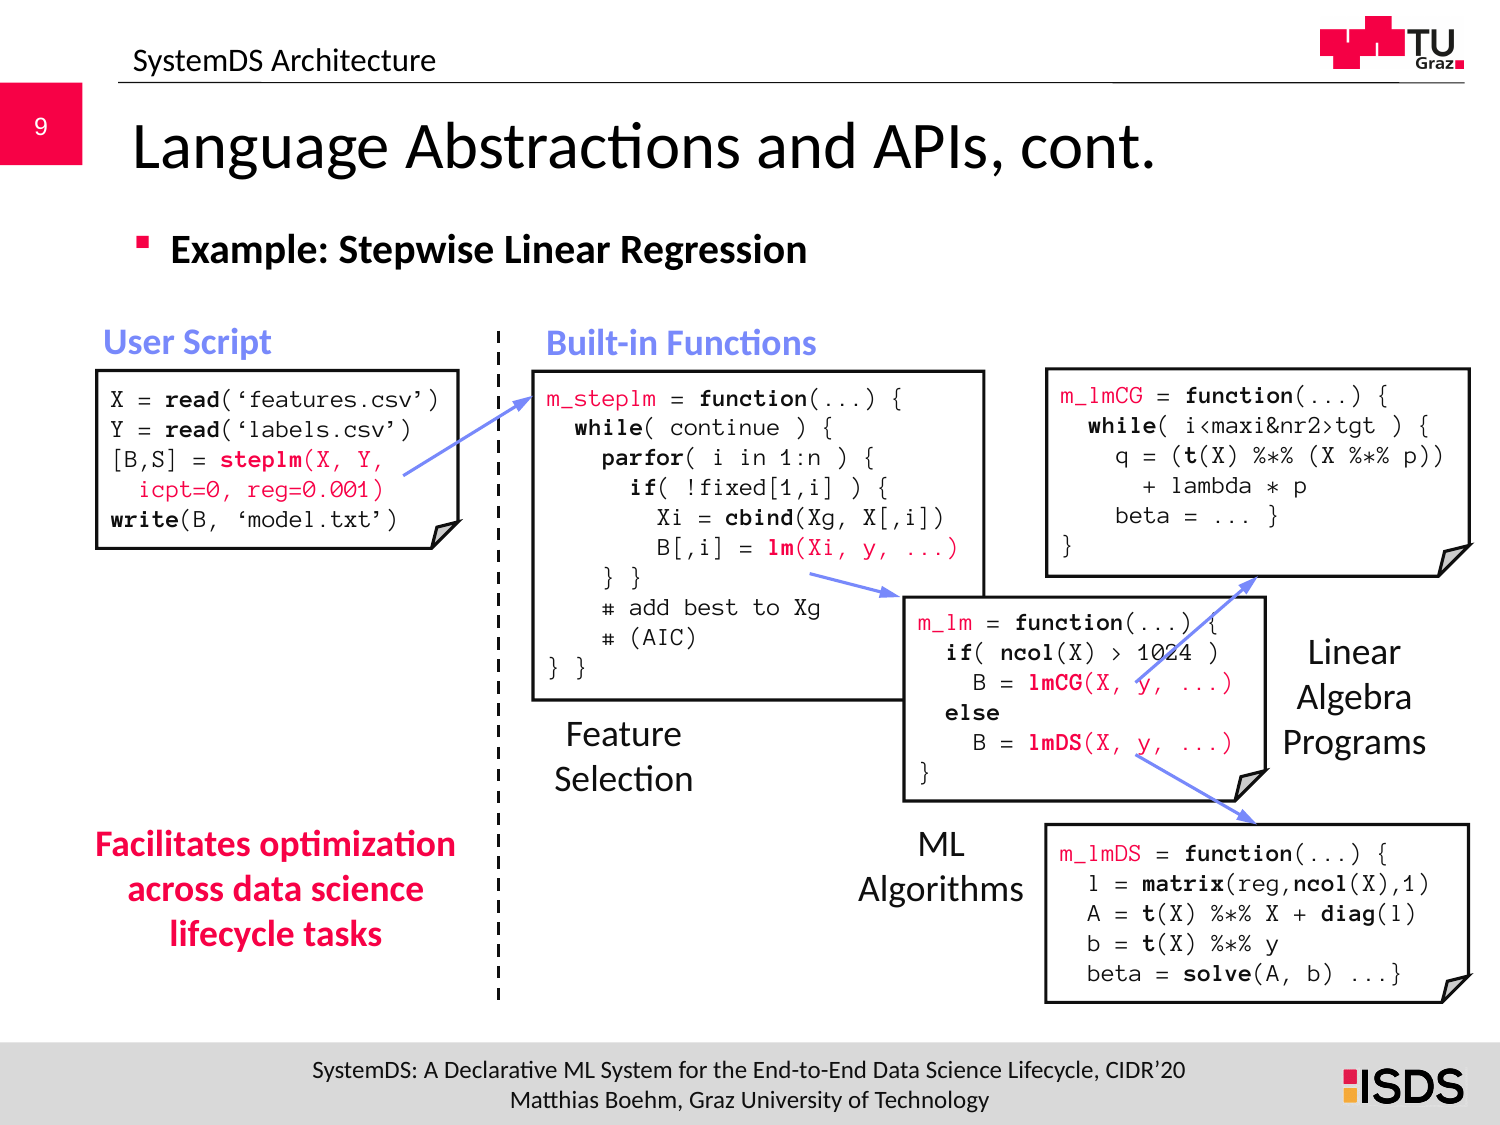

SystemDS Architecture

# Language Abstractions and APIs, cont.
Example: Stepwise Linear Regression
User Script
Built-in Functions
m_lmCG = function(...) {
  while( i<maxi&nr2>tgt ) {
    q = (t(X) %*% (X %*% p))
      + lambda * p
    beta = ... }
}
X = read(‘features.csv’)
Y = read(‘labels.csv’)
[B,S] = steplm(X, Y,
  icpt=0, reg=0.001)
write(B, ‘model.txt’)
m_steplm = function(...) {
  while( continue ) {
    parfor( i in 1:n ) {
      if( !fixed[1,i] ) {
        Xi = cbind(Xg, X[,i])
        B[,i] = lm(Xi, y, ...)
    } }
    # add best to Xg
    # (AIC)
} }
m_lm = function(...) {
  if( ncol(X) > 1024 )
    B = lmCG(X, y, ...)
  else
    B = lmDS(X, y, ...)
}
Linear Algebra Programs
Feature Selection
Facilitates optimization across data science lifecycle tasks
ML Algorithms
m_lmDS = function(...) {
  l = matrix(reg,ncol(X),1)
  A = t(X) %*% X + diag(l)
  b = t(X) %*% y
  beta = solve(A, b) ...}